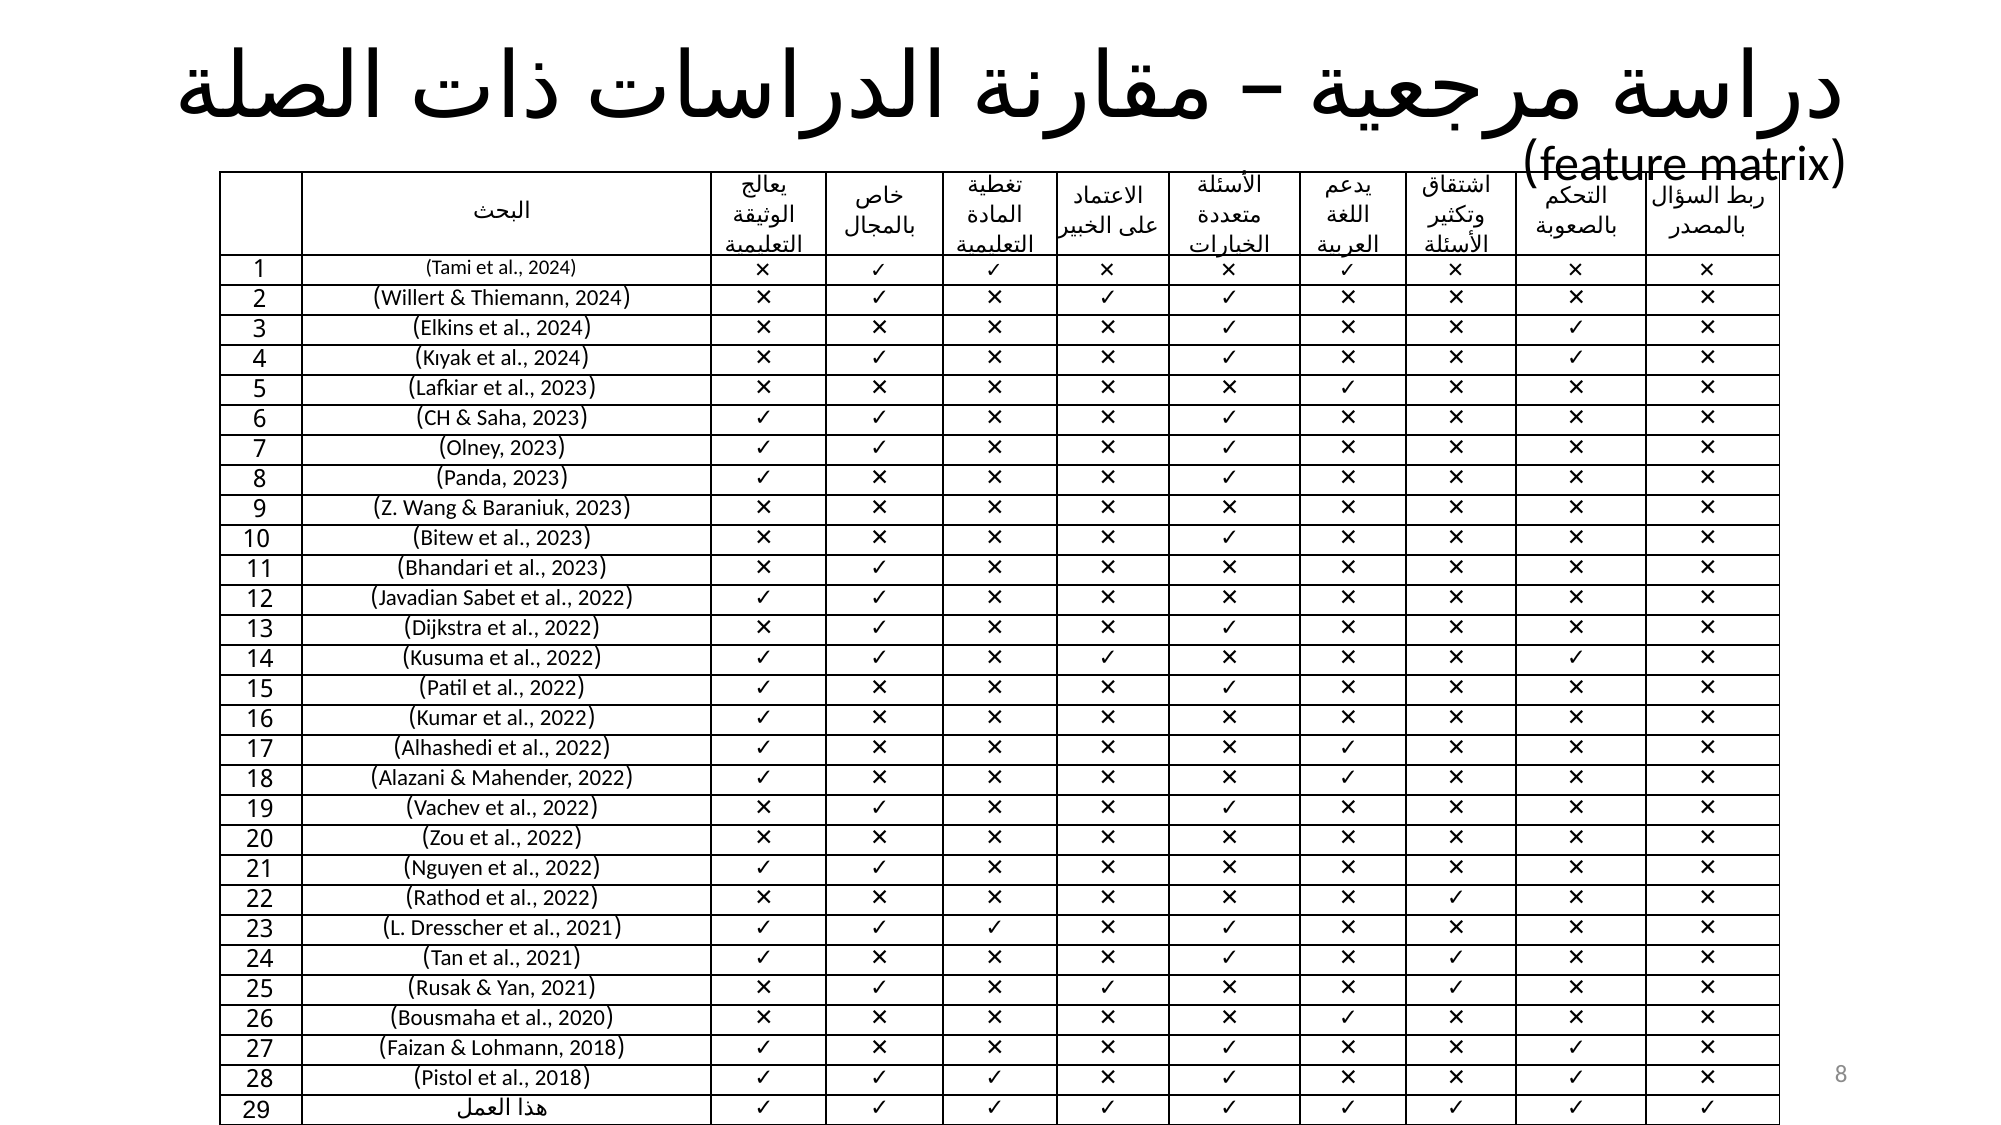

# دراسة مرجعية – مقارنة الدراسات ذات الصلة (feature matrix)
|  | البحث | يعالج الوثيقة التعليمية | خاص بالمجال | تغطية المادة التعليمية | الاعتماد على الخبير | الأسئلة متعددة الخيارات | يدعم اللغة العربية | اشتقاق وتكثير الأسئلة | التحكم بالصعوبة | ربط السؤال بالمصدر |
| --- | --- | --- | --- | --- | --- | --- | --- | --- | --- | --- |
| 1 | (Tami et al., 2024) | ✕ | ✓ | ✓ | ✕ | ✕ | ✓ | ✕ | ✕ | ✕ |
| 2 | (Willert & Thiemann, 2024) | ✕ | ✓ | ✕ | ✓ | ✓ | ✕ | ✕ | ✕ | ✕ |
| 3 | (Elkins et al., 2024) | ✕ | ✕ | ✕ | ✕ | ✓ | ✕ | ✕ | ✓ | ✕ |
| 4 | (Kıyak et al., 2024) | ✕ | ✓ | ✕ | ✕ | ✓ | ✕ | ✕ | ✓ | ✕ |
| 5 | (Lafkiar et al., 2023) | ✕ | ✕ | ✕ | ✕ | ✕ | ✓ | ✕ | ✕ | ✕ |
| 6 | (CH & Saha, 2023) | ✓ | ✓ | ✕ | ✕ | ✓ | ✕ | ✕ | ✕ | ✕ |
| 7 | (Olney, 2023) | ✓ | ✓ | ✕ | ✕ | ✓ | ✕ | ✕ | ✕ | ✕ |
| 8 | (Panda, 2023) | ✓ | ✕ | ✕ | ✕ | ✓ | ✕ | ✕ | ✕ | ✕ |
| 9 | (Z. Wang & Baraniuk, 2023) | ✕ | ✕ | ✕ | ✕ | ✕ | ✕ | ✕ | ✕ | ✕ |
| 10 | (Bitew et al., 2023) | ✕ | ✕ | ✕ | ✕ | ✓ | ✕ | ✕ | ✕ | ✕ |
| 11 | (Bhandari et al., 2023) | ✕ | ✓ | ✕ | ✕ | ✕ | ✕ | ✕ | ✕ | ✕ |
| 12 | (Javadian Sabet et al., 2022) | ✓ | ✓ | ✕ | ✕ | ✕ | ✕ | ✕ | ✕ | ✕ |
| 13 | (Dijkstra et al., 2022) | ✕ | ✓ | ✕ | ✕ | ✓ | ✕ | ✕ | ✕ | ✕ |
| 14 | (Kusuma et al., 2022) | ✓ | ✓ | ✕ | ✓ | ✕ | ✕ | ✕ | ✓ | ✕ |
| 15 | (Patil et al., 2022) | ✓ | ✕ | ✕ | ✕ | ✓ | ✕ | ✕ | ✕ | ✕ |
| 16 | (Kumar et al., 2022) | ✓ | ✕ | ✕ | ✕ | ✕ | ✕ | ✕ | ✕ | ✕ |
| 17 | (Alhashedi et al., 2022) | ✓ | ✕ | ✕ | ✕ | ✕ | ✓ | ✕ | ✕ | ✕ |
| 18 | (Alazani & Mahender, 2022) | ✓ | ✕ | ✕ | ✕ | ✕ | ✓ | ✕ | ✕ | ✕ |
| 19 | (Vachev et al., 2022) | ✕ | ✓ | ✕ | ✕ | ✓ | ✕ | ✕ | ✕ | ✕ |
| 20 | (Zou et al., 2022) | ✕ | ✕ | ✕ | ✕ | ✕ | ✕ | ✕ | ✕ | ✕ |
| 21 | (Nguyen et al., 2022) | ✓ | ✓ | ✕ | ✕ | ✕ | ✕ | ✕ | ✕ | ✕ |
| 22 | (Rathod et al., 2022) | ✕ | ✕ | ✕ | ✕ | ✕ | ✕ | ✓ | ✕ | ✕ |
| 23 | (L. Dresscher et al., 2021) | ✓ | ✓ | ✓ | ✕ | ✓ | ✕ | ✕ | ✕ | ✕ |
| 24 | (Tan et al., 2021) | ✓ | ✕ | ✕ | ✕ | ✓ | ✕ | ✓ | ✕ | ✕ |
| 25 | (Rusak & Yan, 2021) | ✕ | ✓ | ✕ | ✓ | ✕ | ✕ | ✓ | ✕ | ✕ |
| 26 | (Bousmaha et al., 2020) | ✕ | ✕ | ✕ | ✕ | ✕ | ✓ | ✕ | ✕ | ✕ |
| 27 | (Faizan & Lohmann, 2018) | ✓ | ✕ | ✕ | ✕ | ✓ | ✕ | ✕ | ✓ | ✕ |
| 28 | (Pistol et al., 2018) | ✓ | ✓ | ✓ | ✕ | ✓ | ✕ | ✕ | ✓ | ✕ |
| 29 | هذا العمل | ✓ | ✓ | ✓ | ✓ | ✓ | ✓ | ✓ | ✓ | ✓ |

8